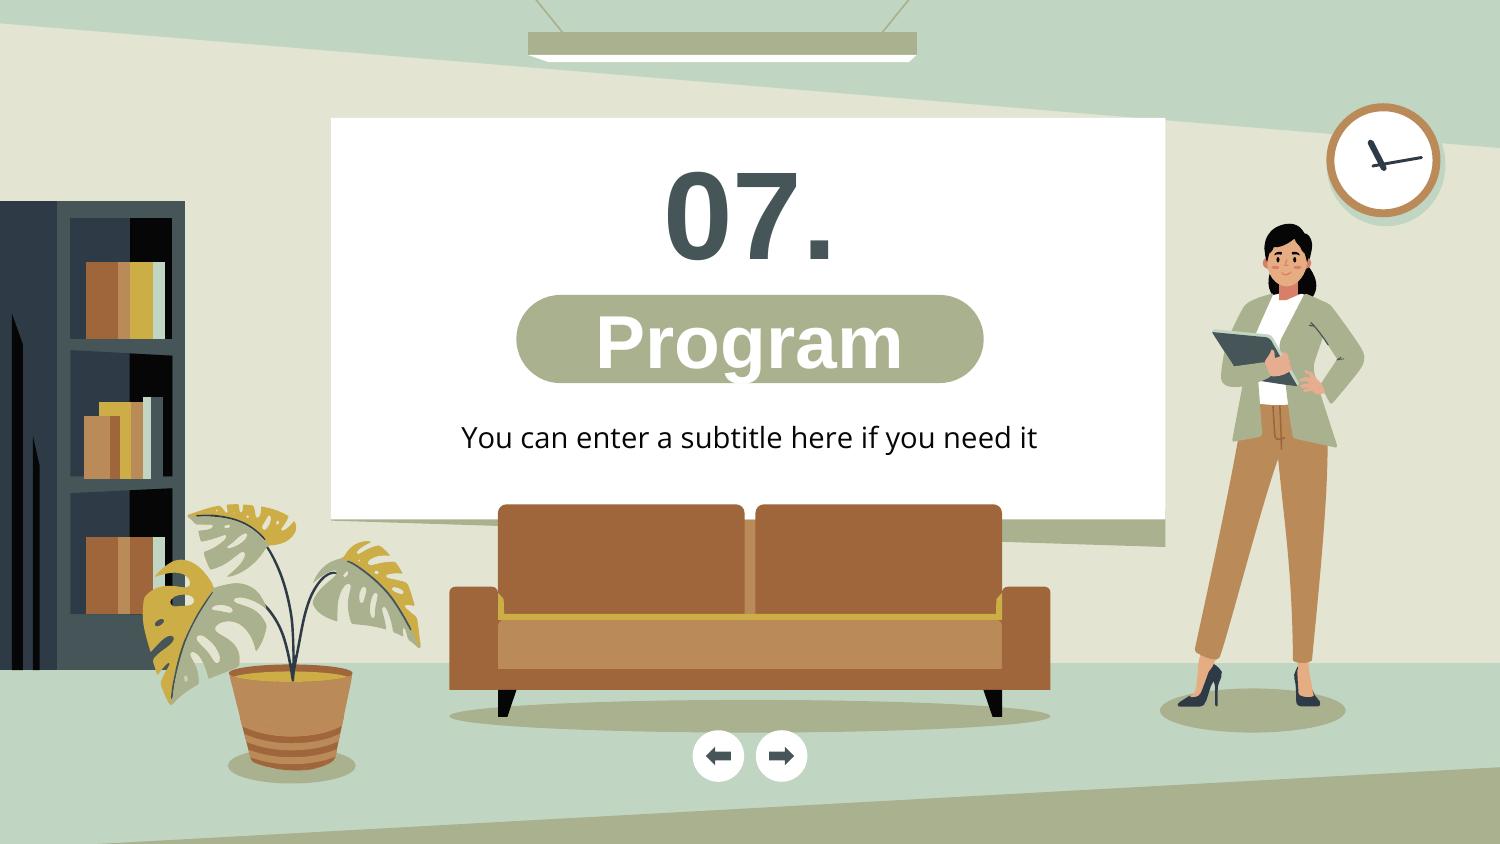

07.

# Program
You can enter a subtitle here if you need it